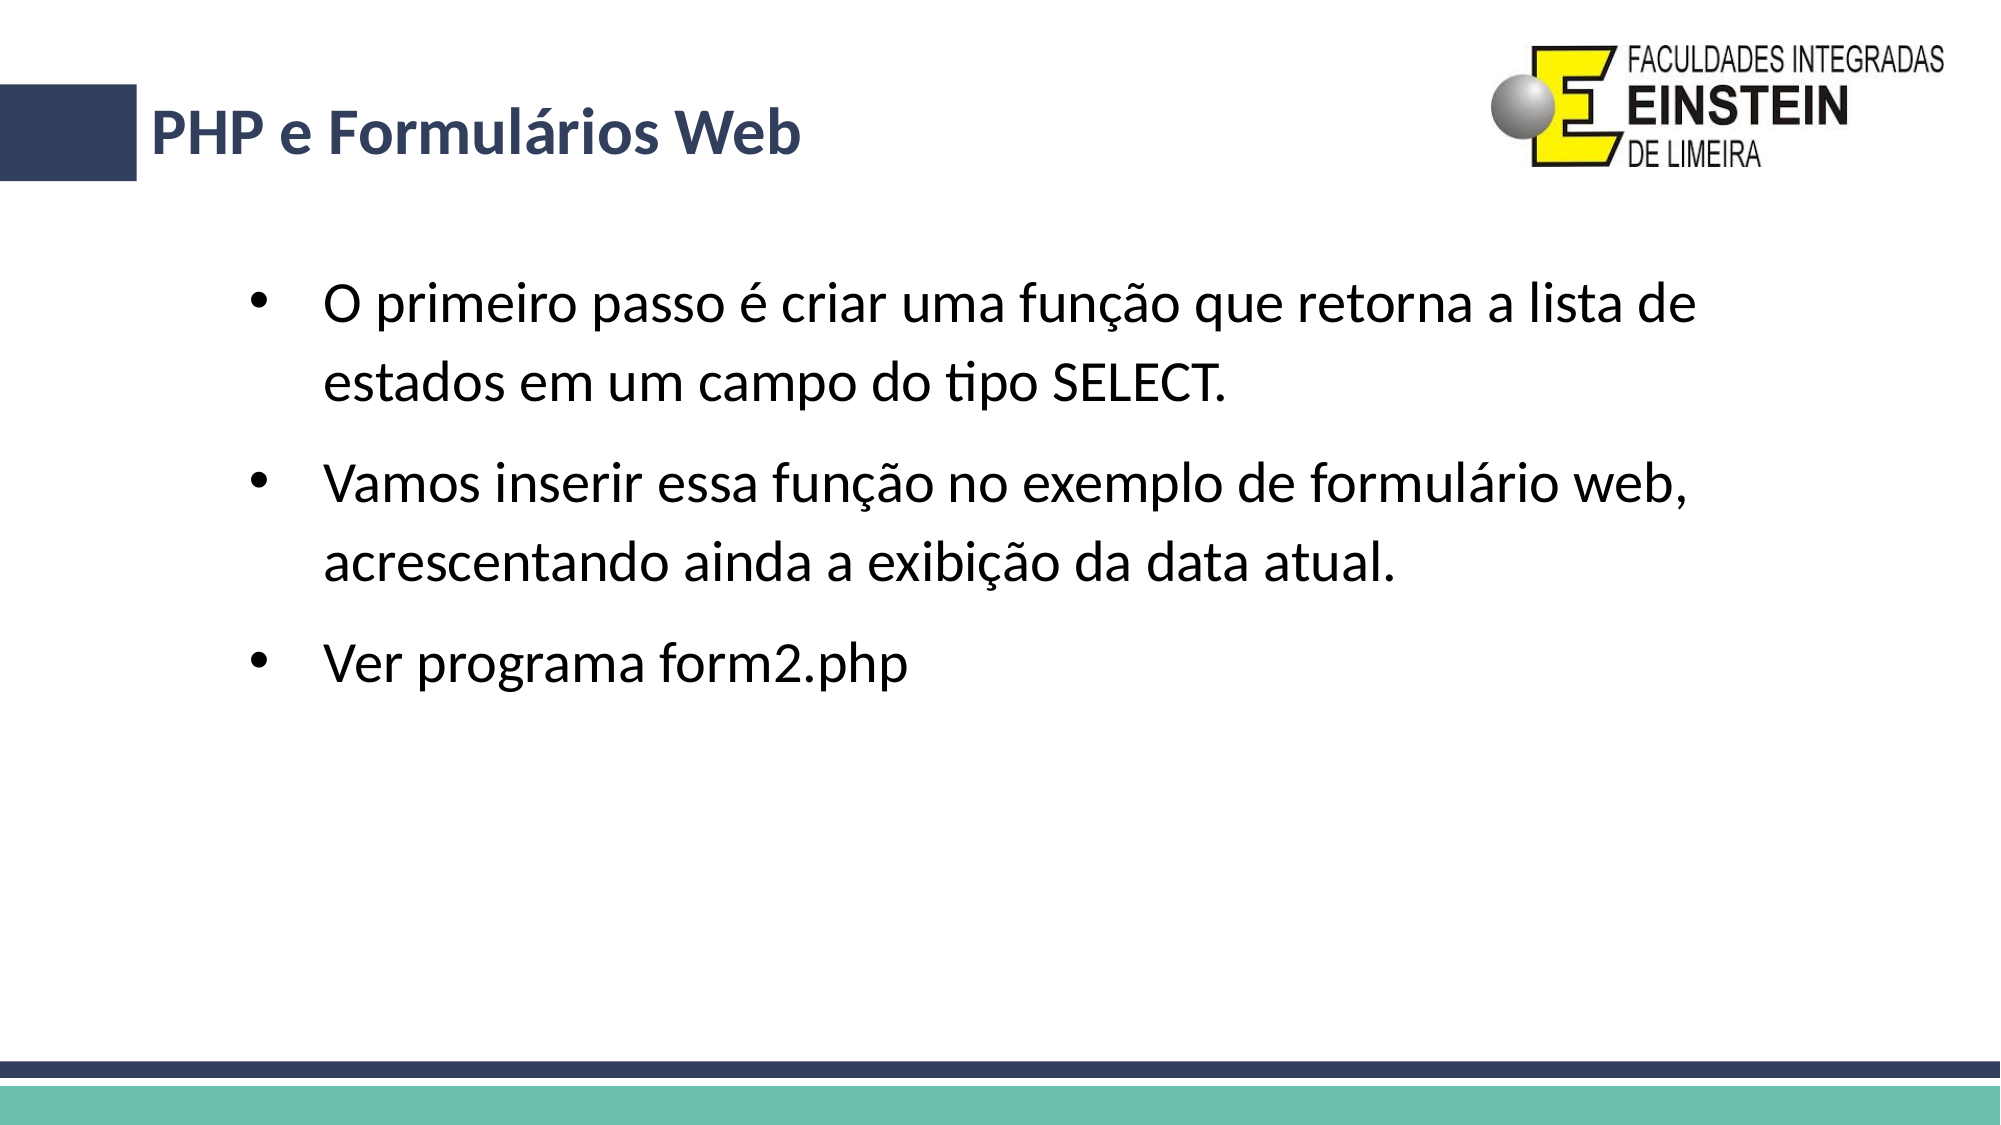

# PHP e Formulários Web
O primeiro passo é criar uma função que retorna a lista de estados em um campo do tipo SELECT.
Vamos inserir essa função no exemplo de formulário web, acrescentando ainda a exibição da data atual.
Ver programa form2.php